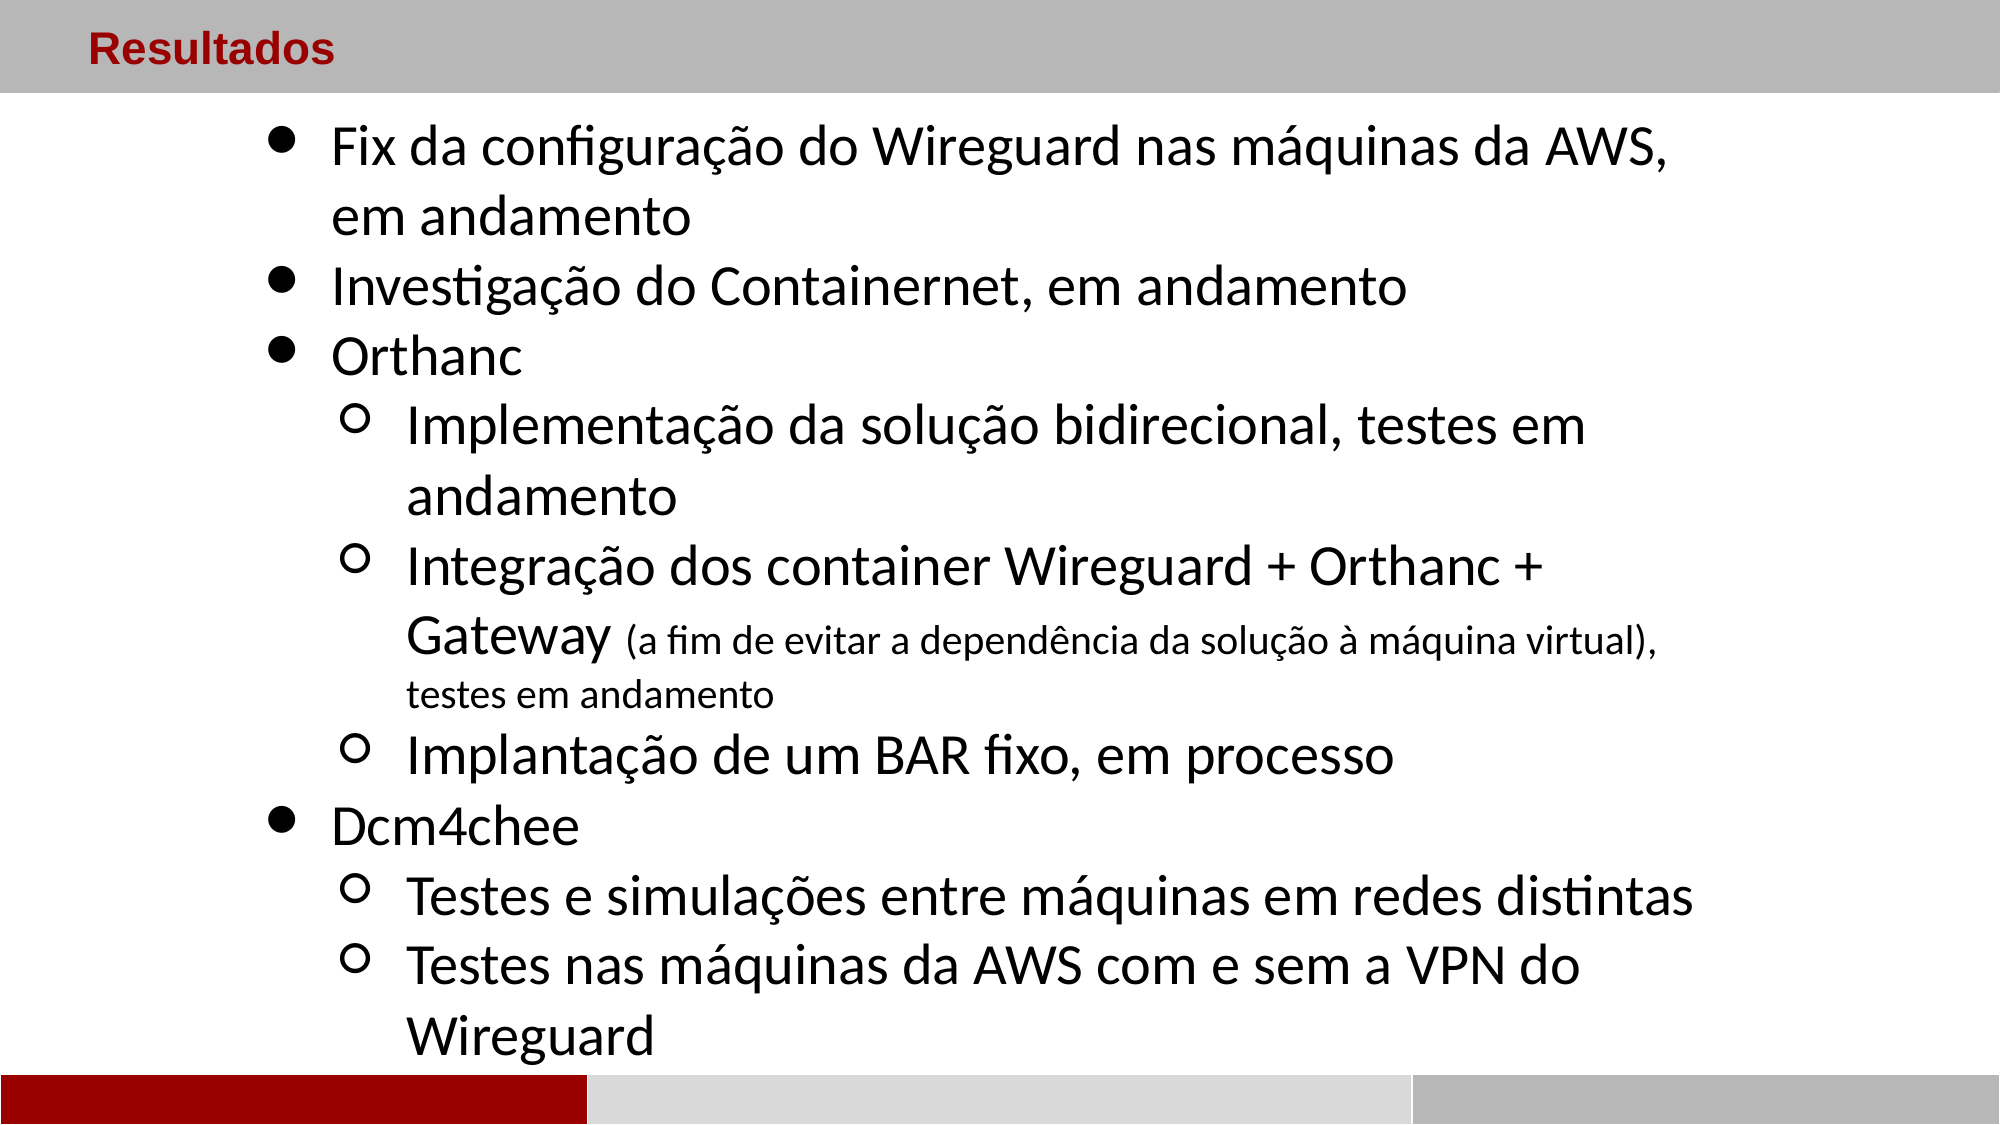

Resultados
Fix da configuração do Wireguard nas máquinas da AWS, em andamento
Investigação do Containernet, em andamento
Orthanc
Implementação da solução bidirecional, testes em andamento
Integração dos container Wireguard + Orthanc + Gateway (a fim de evitar a dependência da solução à máquina virtual), testes em andamento
Implantação de um BAR fixo, em processo
Dcm4chee
Testes e simulações entre máquinas em redes distintas
Testes nas máquinas da AWS com e sem a VPN do Wireguard